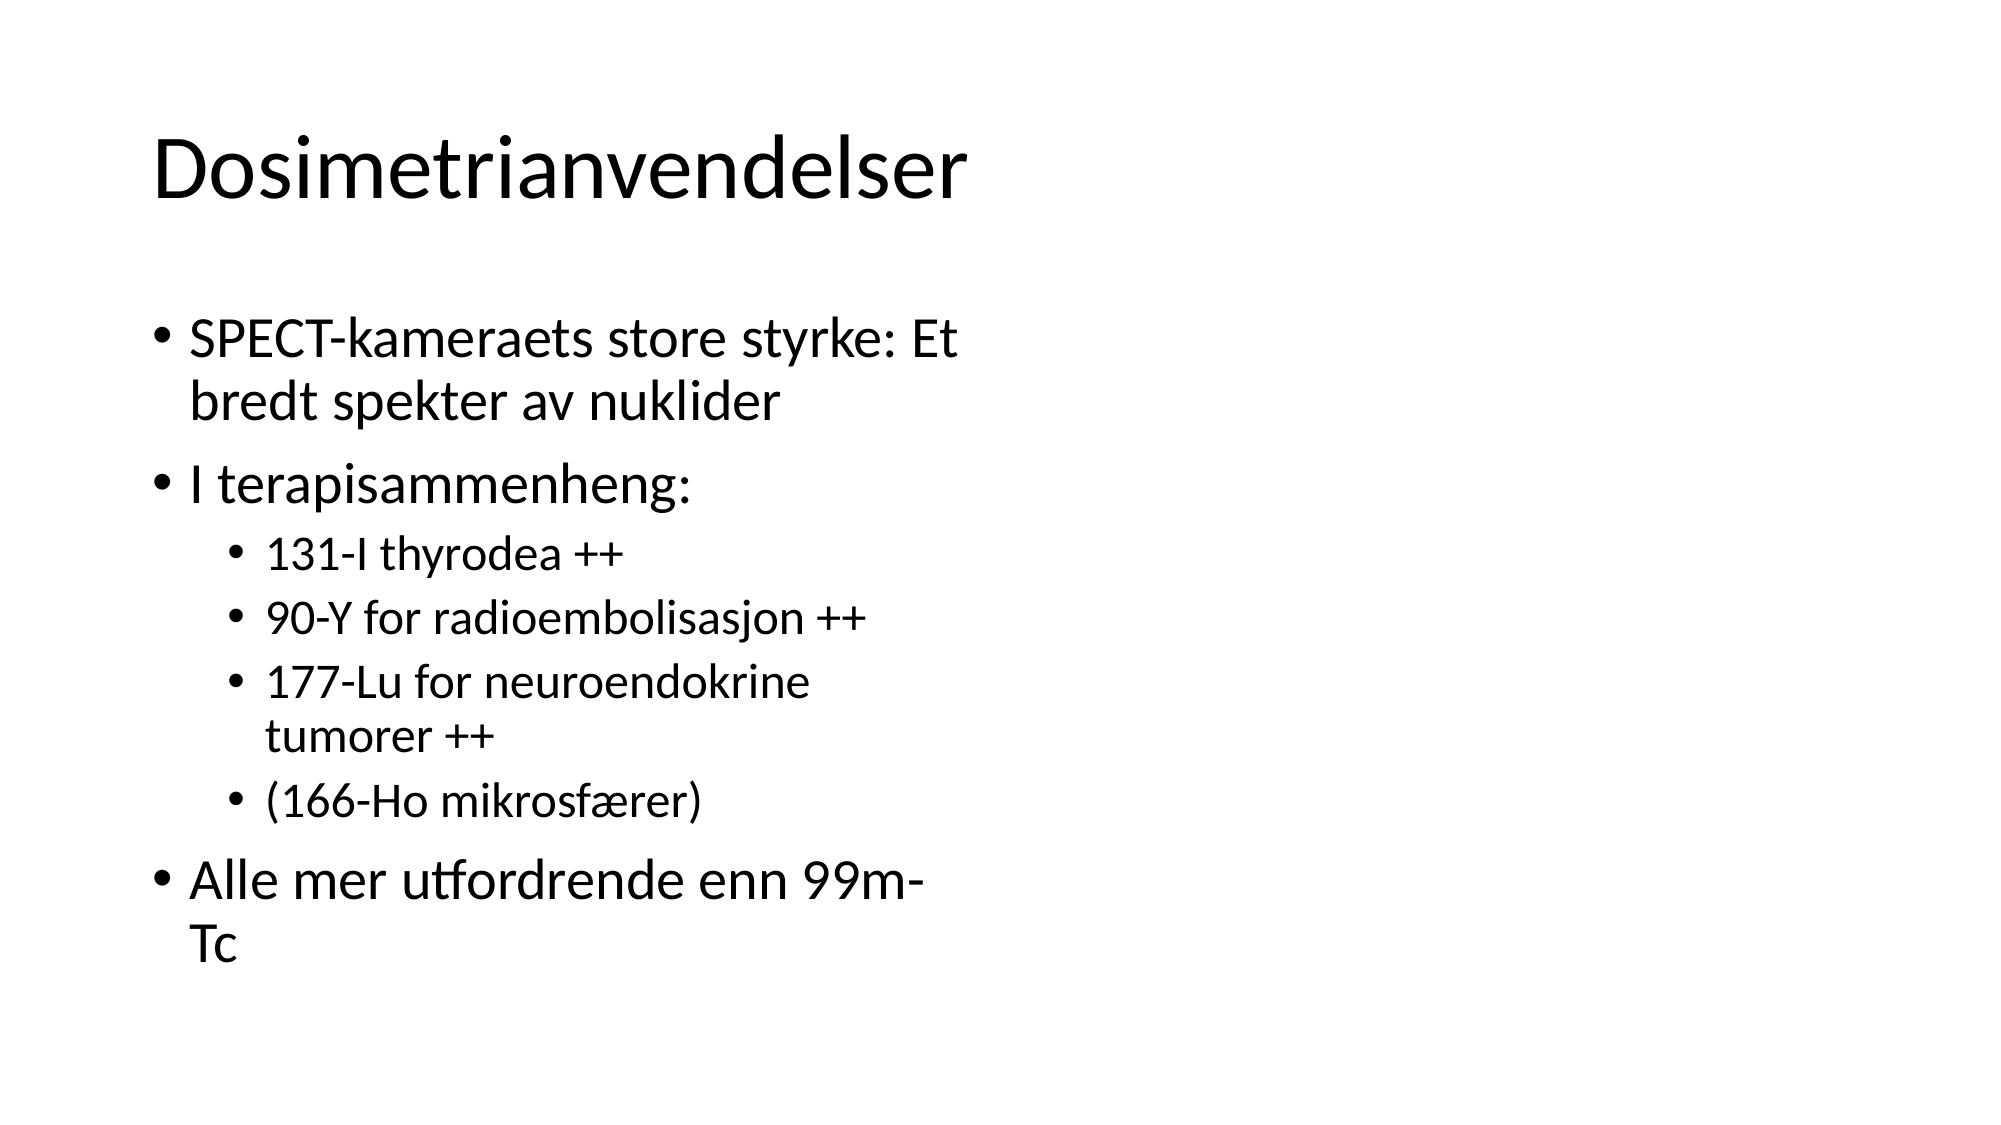

# Dosimetrianvendelser
SPECT-kameraets store styrke: Et bredt spekter av nuklider
I terapisammenheng:
131-I thyrodea ++
90-Y for radioembolisasjon ++
177-Lu for neuroendokrine tumorer ++
(166-Ho mikrosfærer)
Alle mer utfordrende enn 99m-Tc